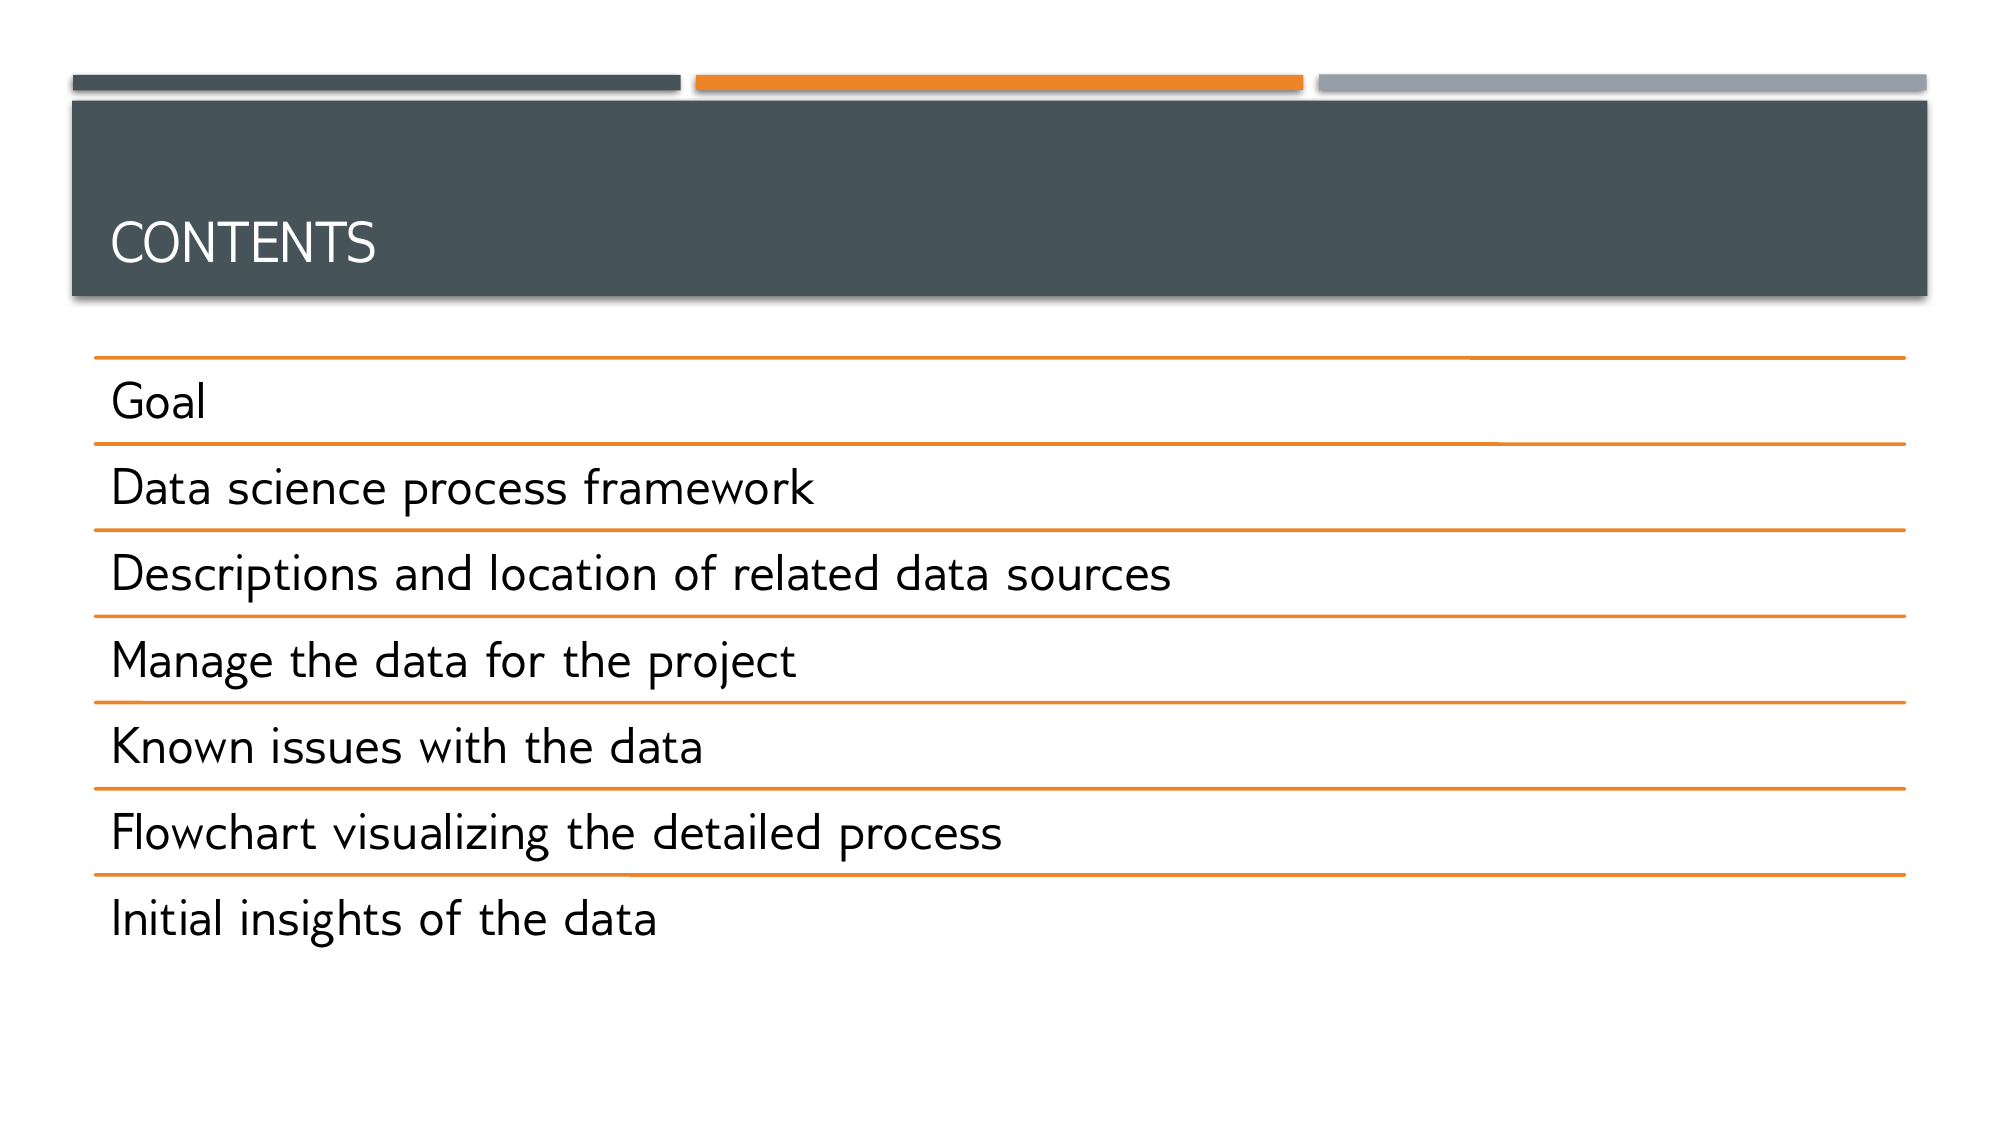

# Contents
Goal
Data science process framework
Descriptions and location of related data sources
Manage the data for the project
Known issues with the data
Flowchart visualizing the detailed process
Initial insights of the data